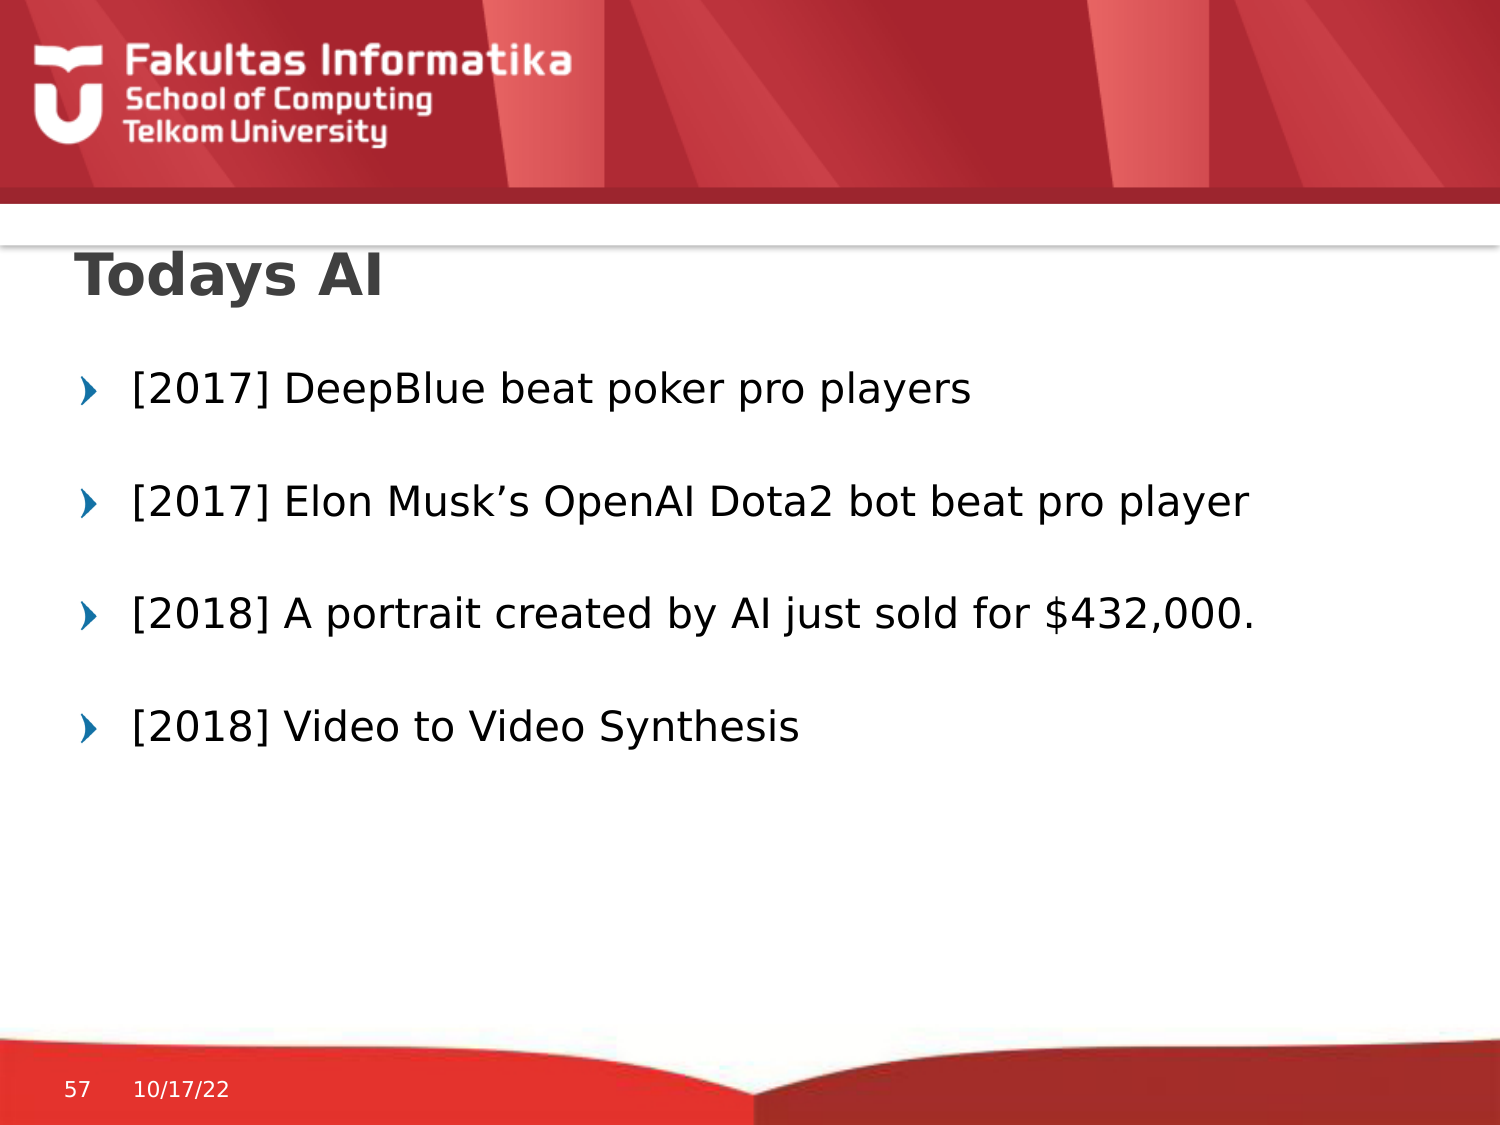

# Todays AI
[2017] DeepBlue beat poker pro players
[2017] Elon Musk’s OpenAI Dota2 bot beat pro player
[2018] A portrait created by AI just sold for $432,000.
[2018] Video to Video Synthesis

57
10/17/22